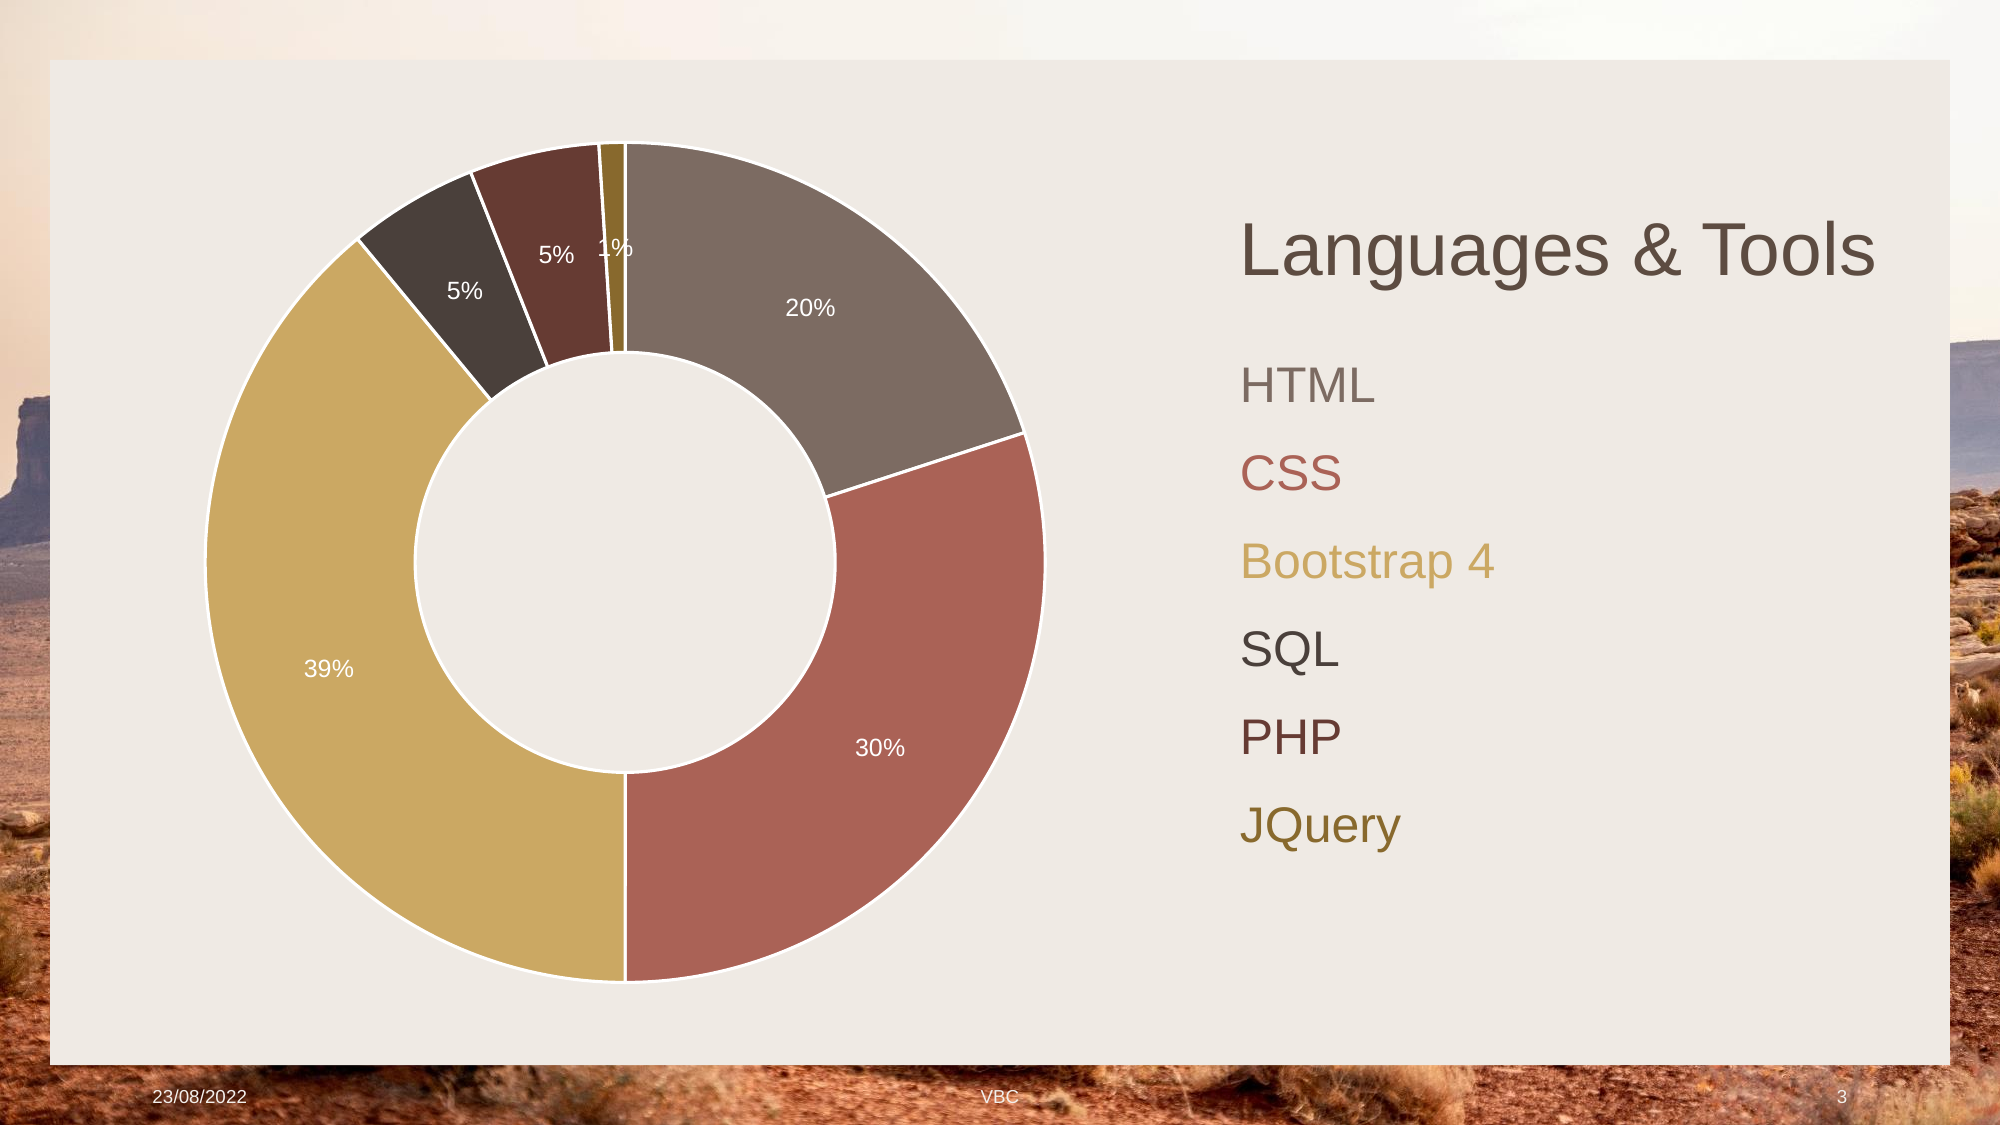

### Chart

| Category |  |
|---|---|
Languages & Tools
HTML
CSS
Bootstrap 4
SQL
PHP
JQuery
23/08/2022
VBC
3